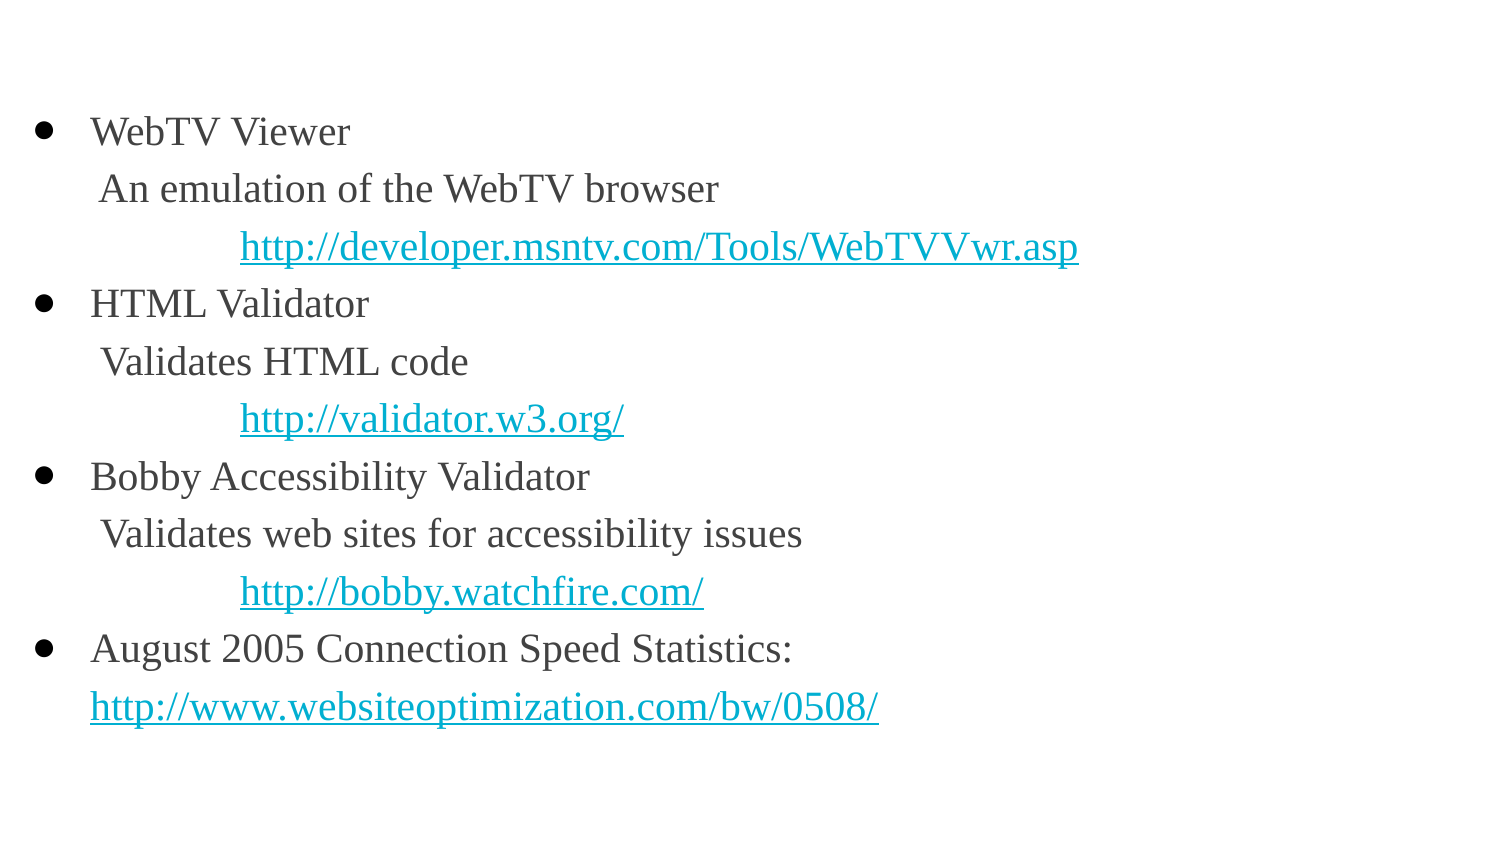

WebTV Viewer
 An emulation of the WebTV browser
 	http://developer.msntv.com/Tools/WebTVVwr.asp
HTML Validator
 Validates HTML code
 	http://validator.w3.org/
Bobby Accessibility Validator
 Validates web sites for accessibility issues
 	http://bobby.watchfire.com/
August 2005 Connection Speed Statistics: 	http://www.websiteoptimization.com/bw/0508/